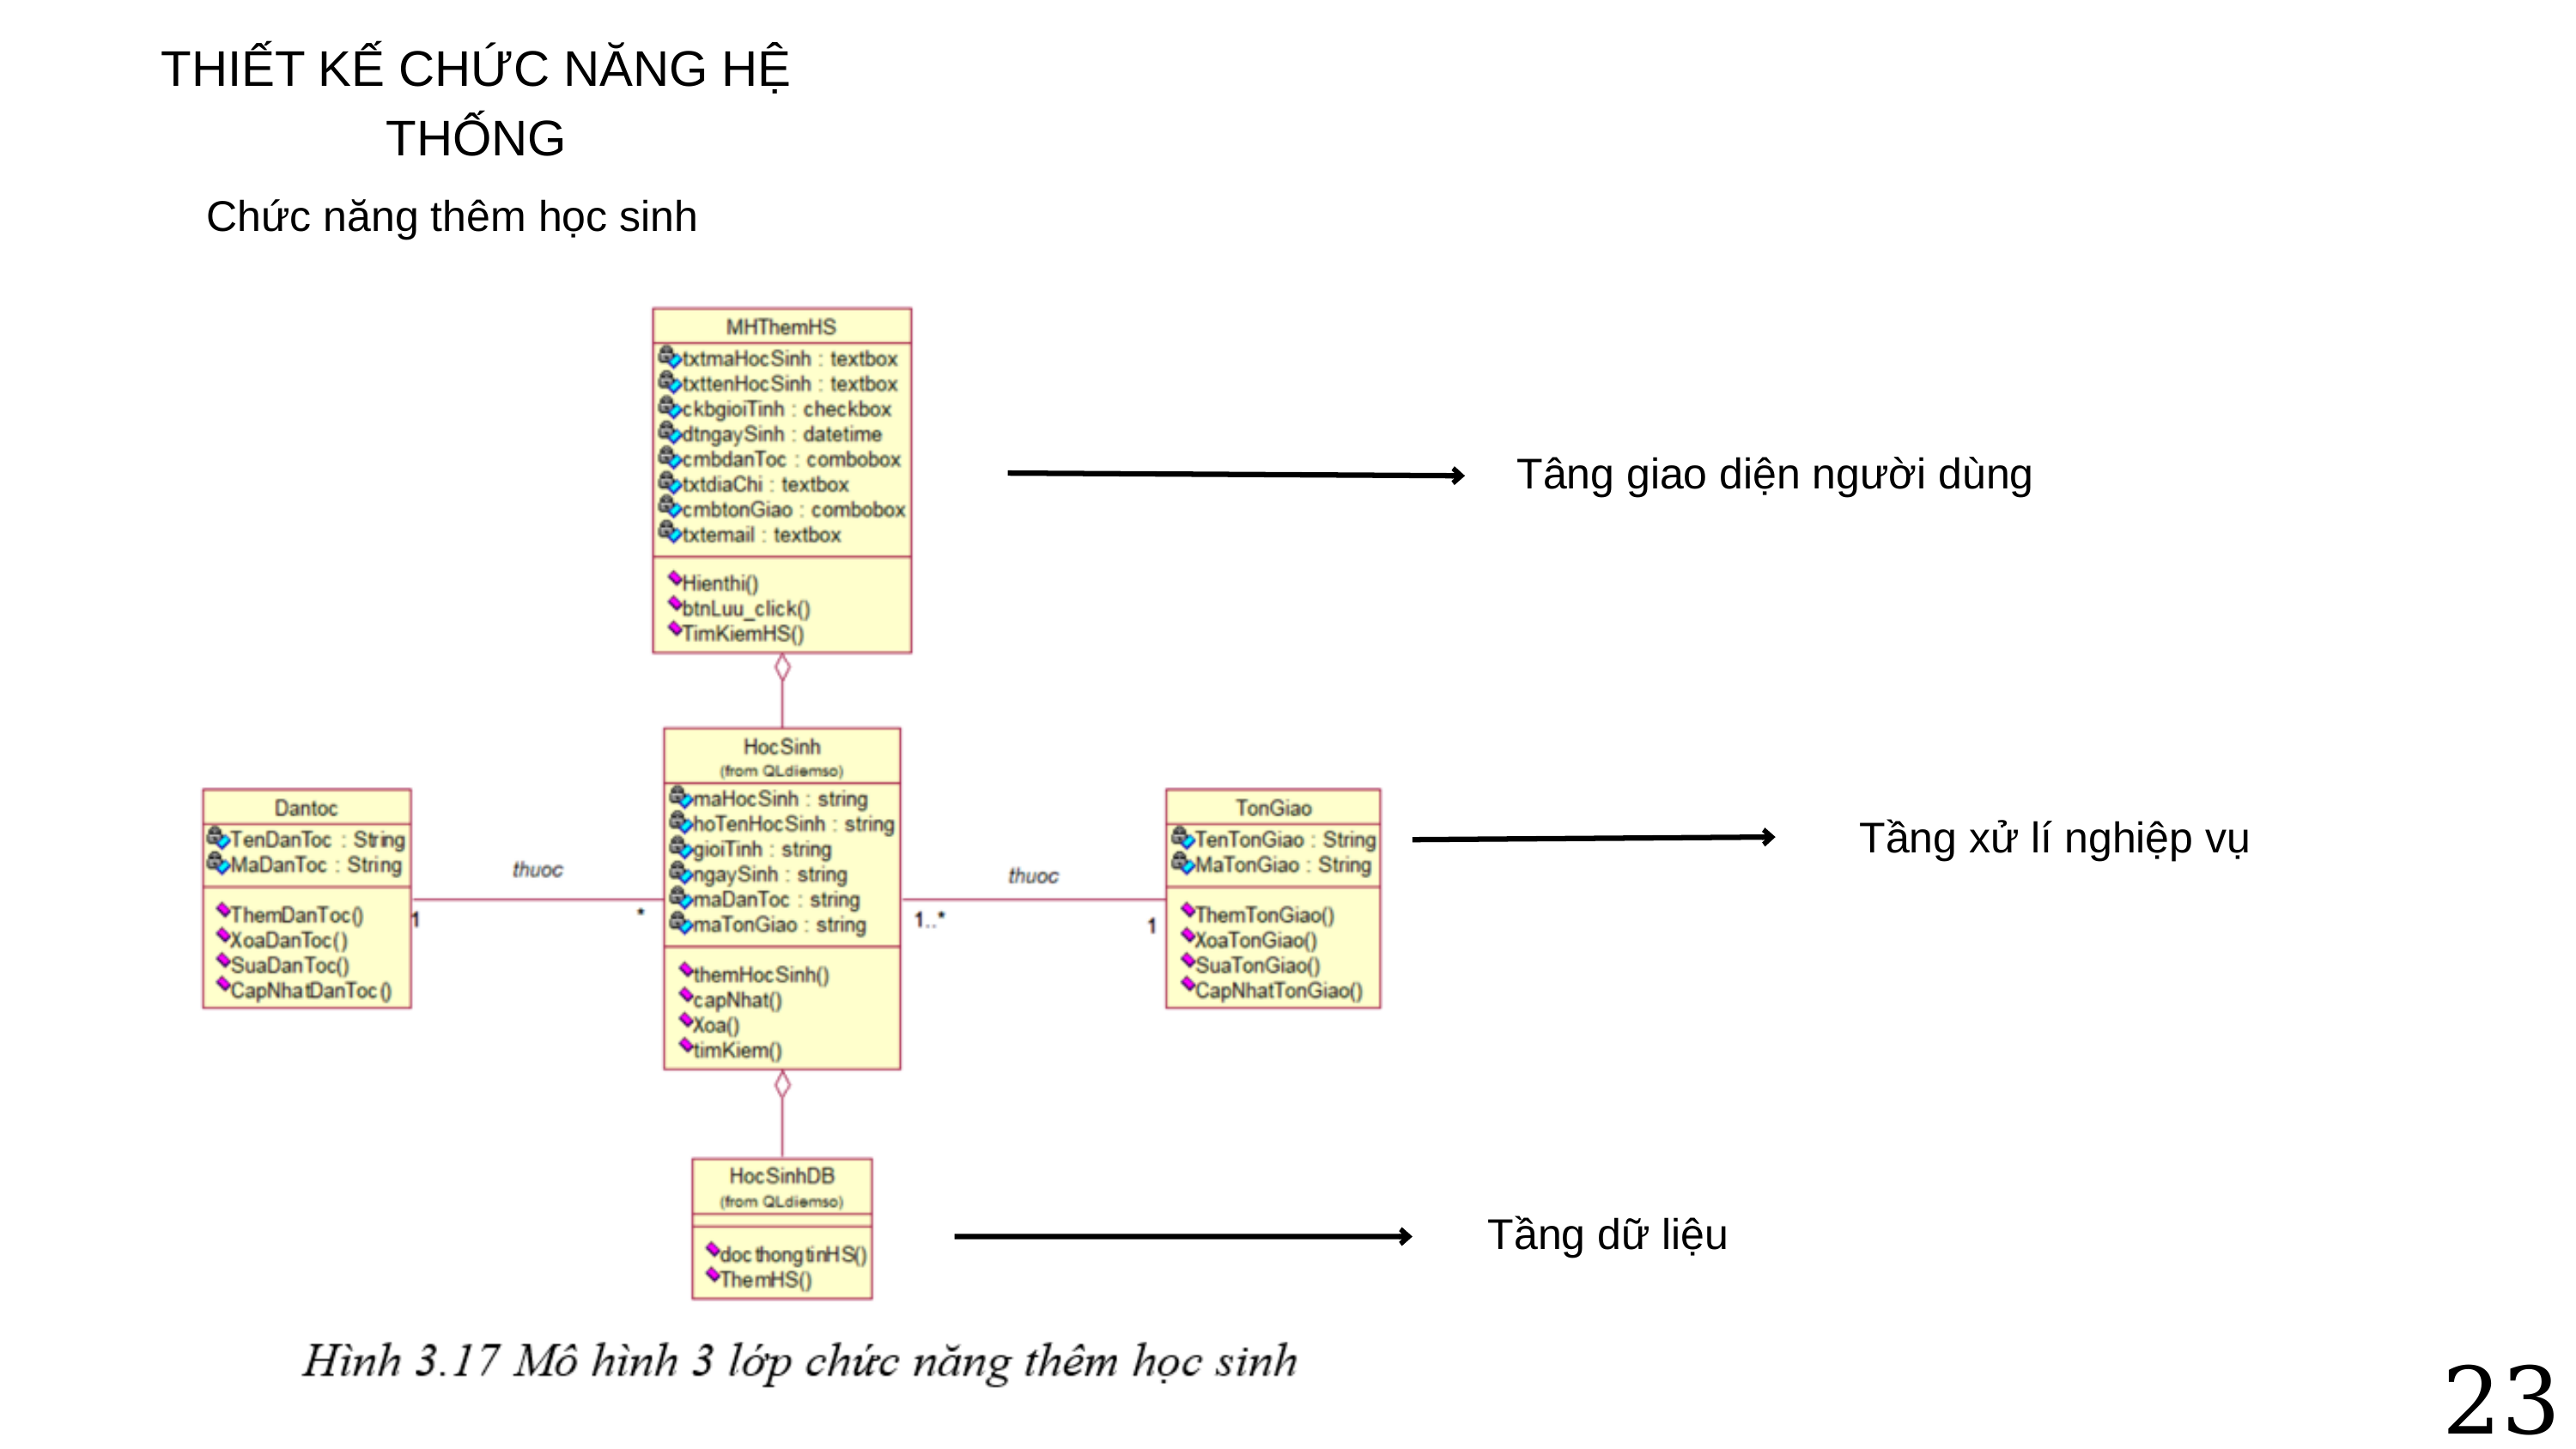

THIẾT KẾ CHỨC NĂNG HỆ THỐNG
Chức năng thêm học sinh

Tâng giao diện người dùng

Tầng xử lí nghiệp vụ

 Tầng dữ liệu

23